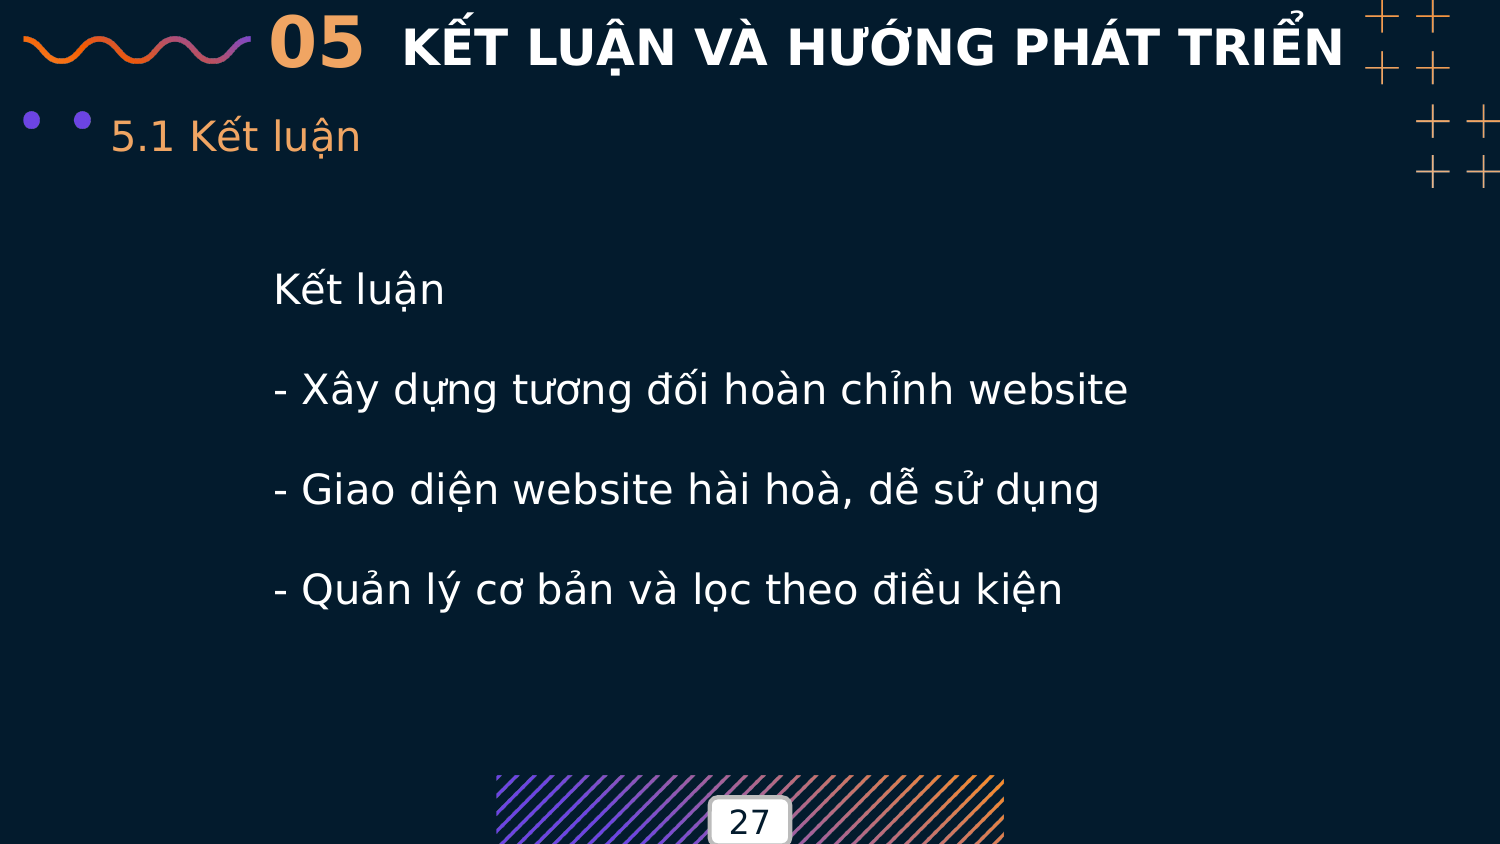

05
KẾT LUẬN VÀ HƯỚNG PHÁT TRIỂN
5.1 Kết luận
Kết luận
- Xây dựng tương đối hoàn chỉnh website
- Giao diện website hài hoà, dễ sử dụng
- Quản lý cơ bản và lọc theo điều kiện
27